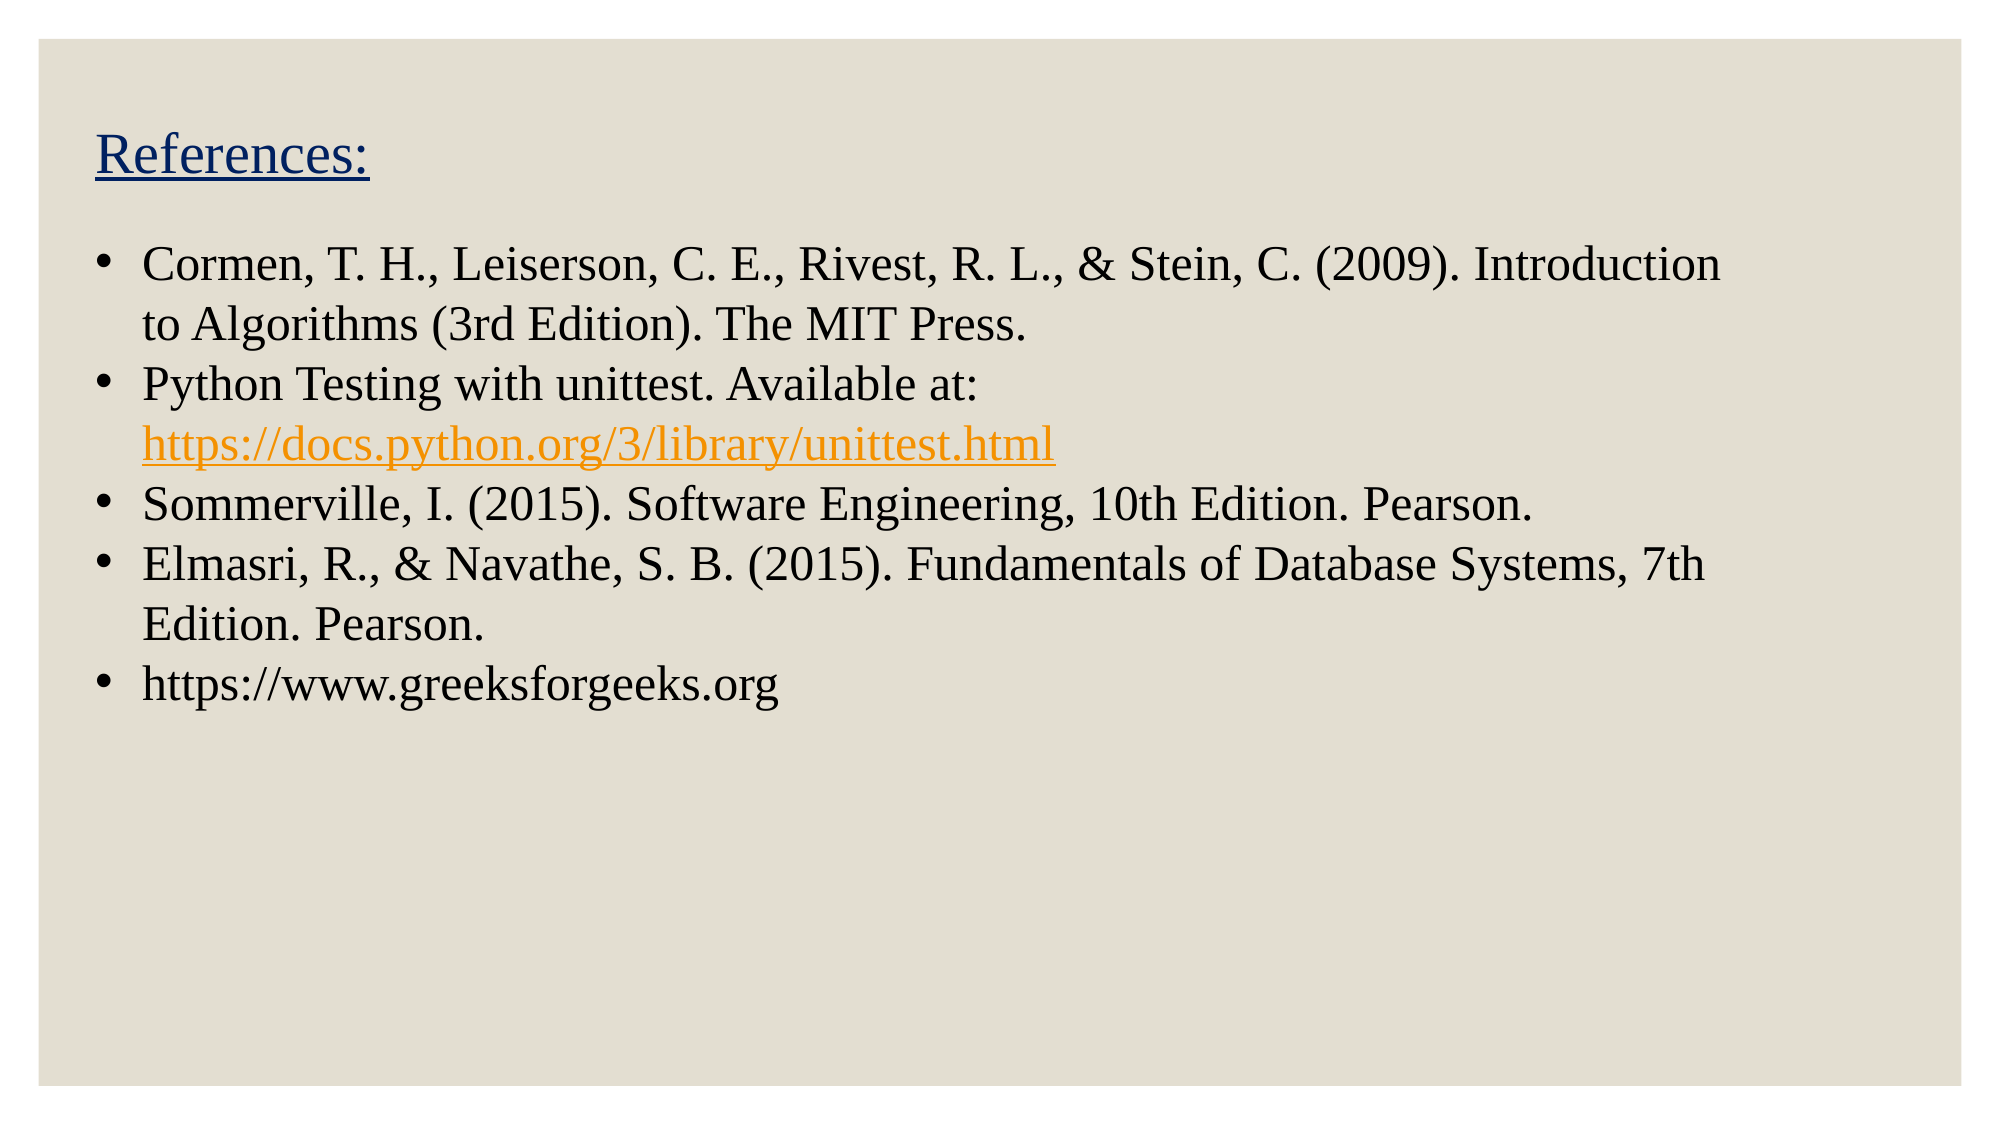

References:

Cormen, T. H., Leiserson, C. E., Rivest, R. L., & Stein, C. (2009). Introduction to Algorithms (3rd Edition). The MIT Press.
Python Testing with unittest. Available at: https://docs.python.org/3/library/unittest.html
Sommerville, I. (2015). Software Engineering, 10th Edition. Pearson.
Elmasri, R., & Navathe, S. B. (2015). Fundamentals of Database Systems, 7th Edition. Pearson.
https://www.greeksforgeeks.org